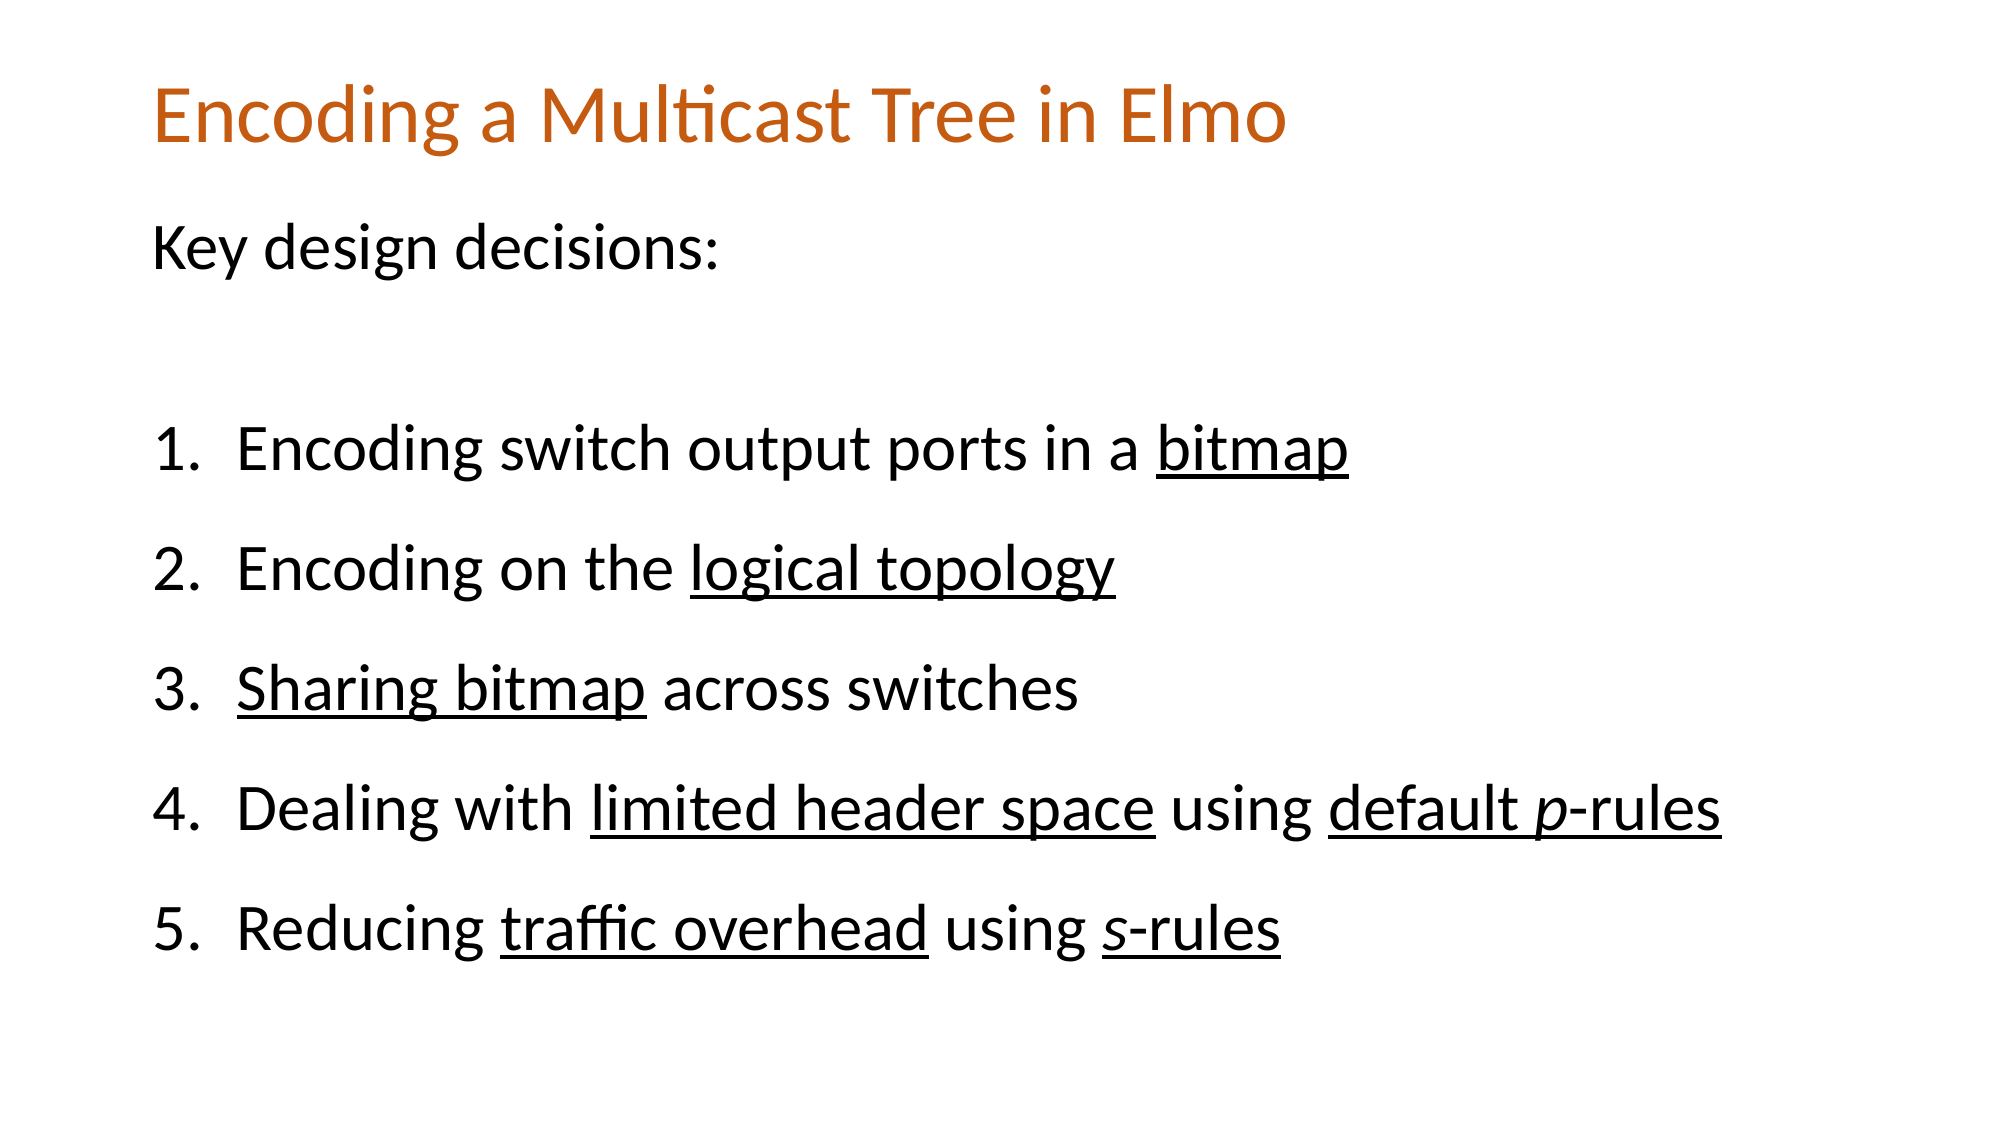

# Encoding a Multicast Tree in Elmo
Key design decisions:

Encoding switch output ports in a bitmap
Encoding on the logical topology
Sharing bitmap across switches
Dealing with limited header space using default p-rules
Reducing traffic overhead using s-rules